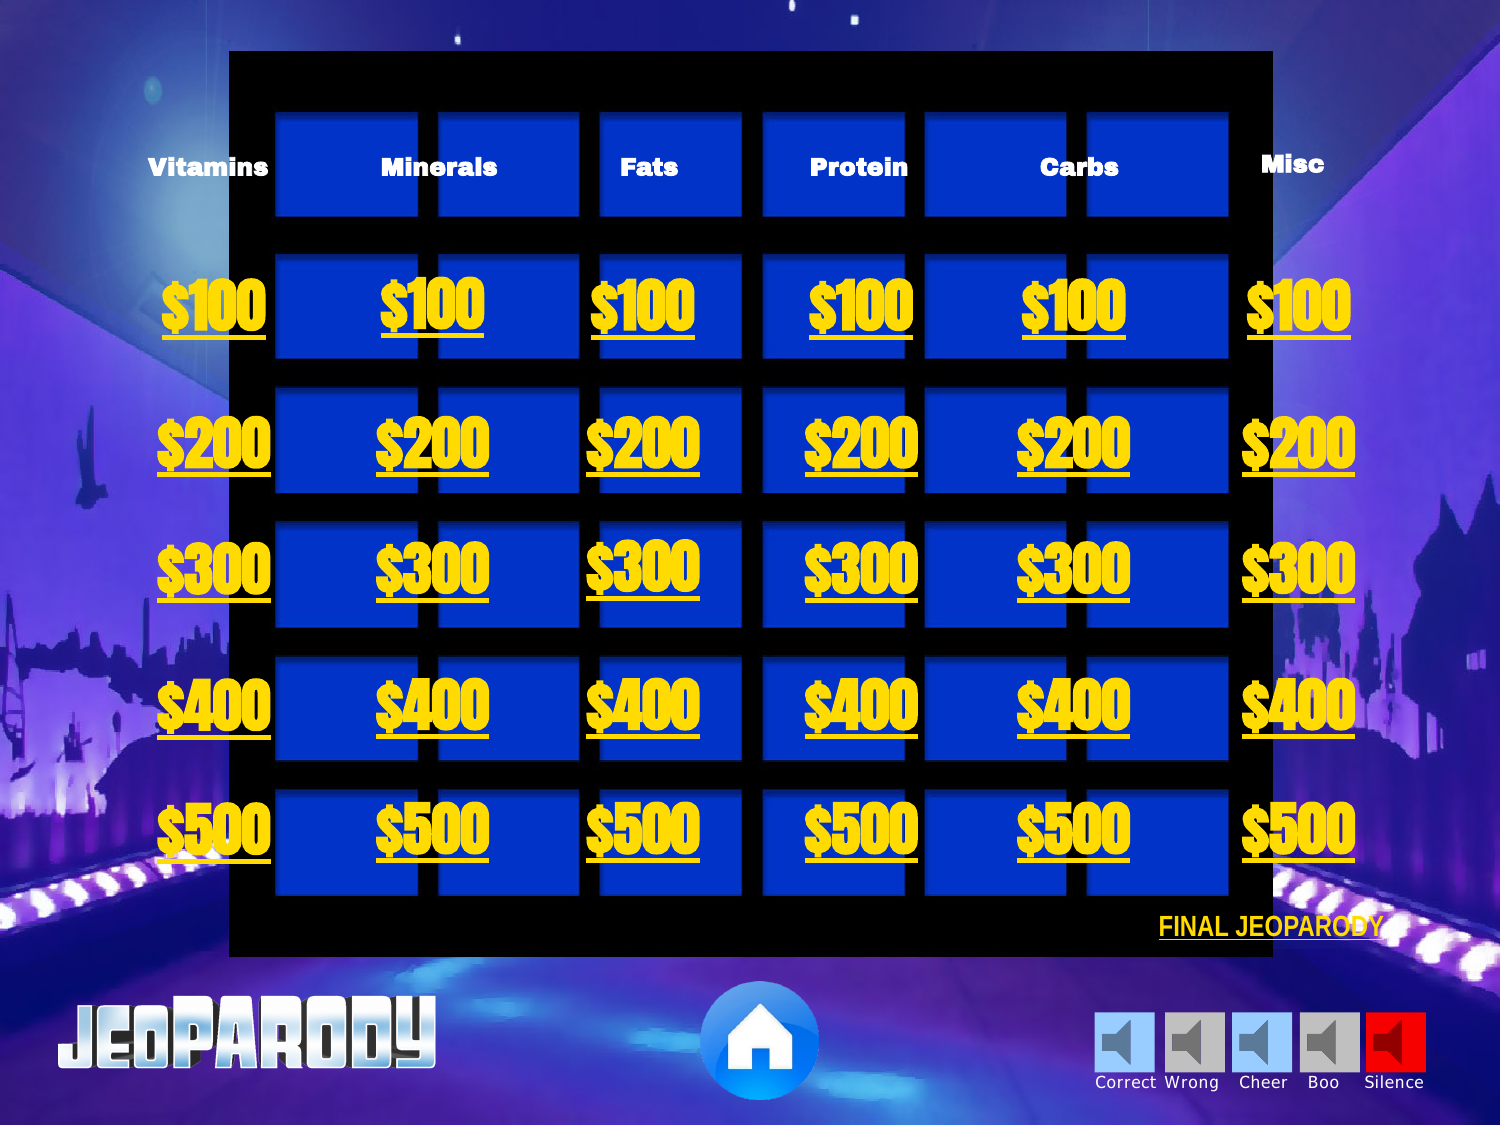

Misc
Minerals
Fats
Protein
Carbs
Vitamins
$100
$100
$100
$100
$100
$100
$200
$200
$200
$200
$200
$200
$300
$300
$300
$300
$300
$300
$400
$400
$400
$400
$400
$400
$500
$500
$500
$500
$500
$500
FINAL JEOPARODY